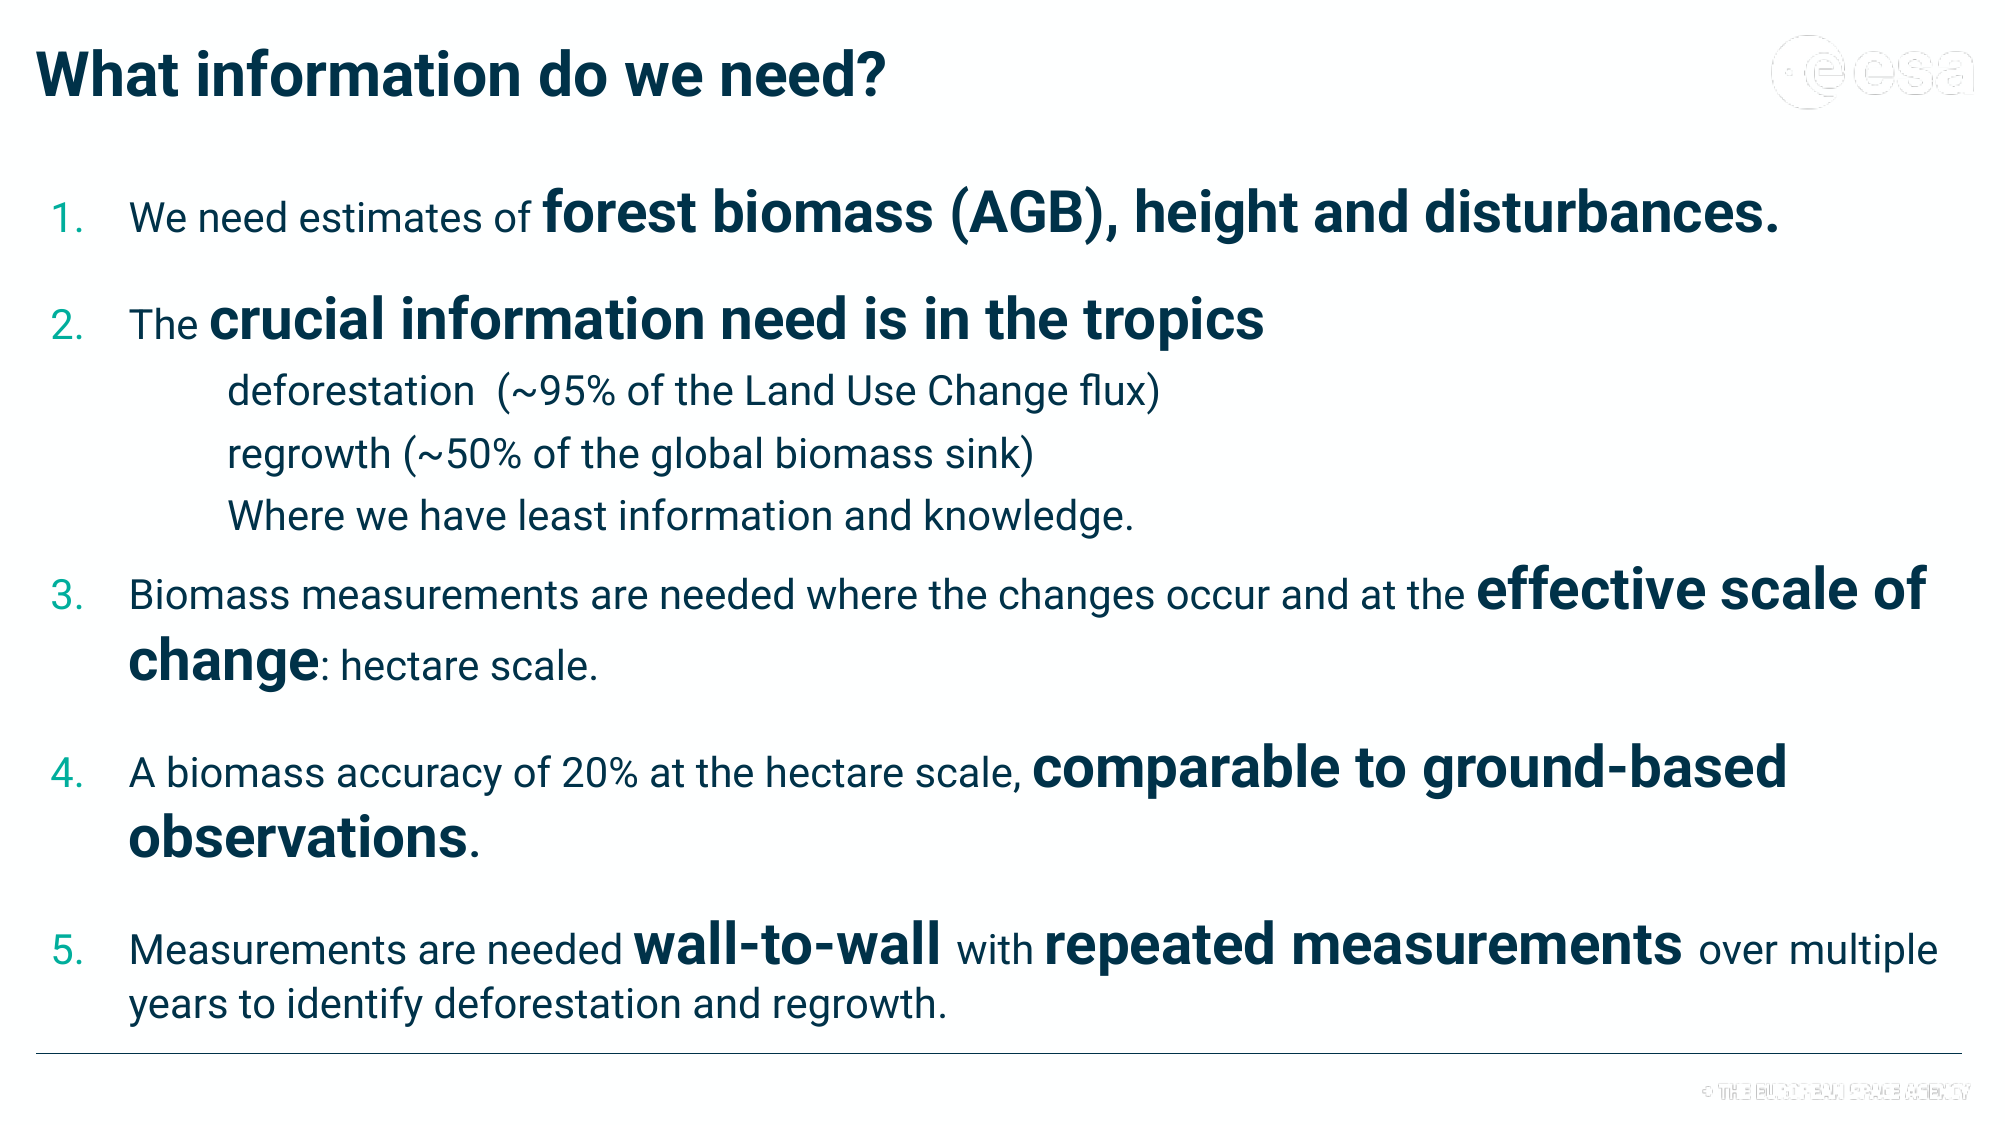

# What information do we need?
We need estimates of forest biomass (AGB), height and disturbances.
The crucial information need is in the tropics
deforestation  (~95% of the Land Use Change flux)
regrowth (~50% of the global biomass sink)
Where we have least information and knowledge.
Biomass measurements are needed where the changes occur and at the effective scale of change: hectare scale.
A biomass accuracy of 20% at the hectare scale, comparable to ground-based observations.
Measurements are needed wall-to-wall with repeated measurements over multiple years to identify deforestation and regrowth.